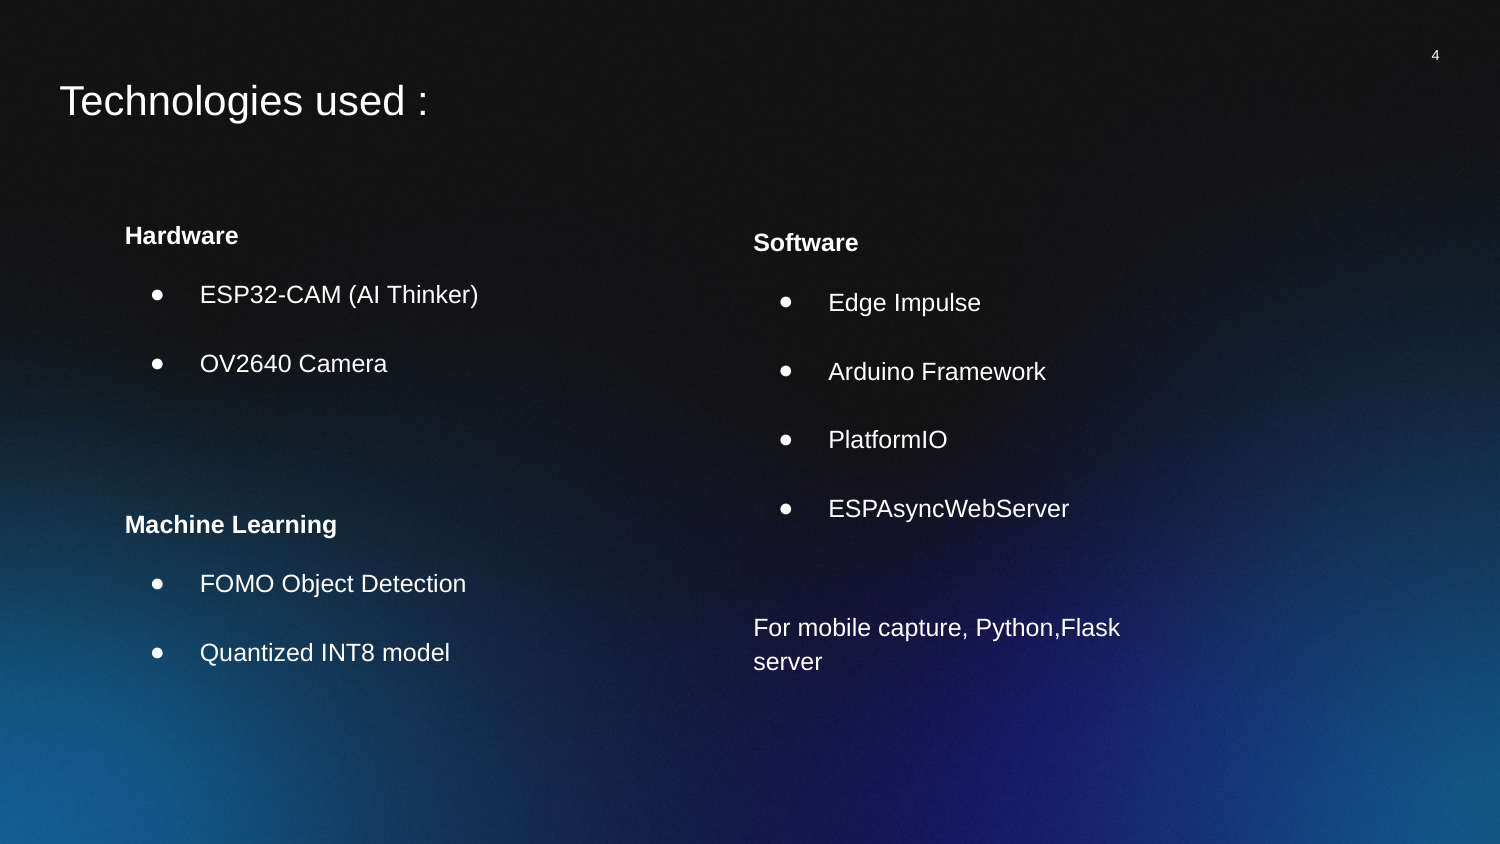

4
Technologies used :
Hardware
ESP32-CAM (AI Thinker)
OV2640 Camera

Machine Learning
FOMO Object Detection
Quantized INT8 model

Software
Edge Impulse
Arduino Framework
PlatformIO
ESPAsyncWebServer

For mobile capture, Python,Flask server